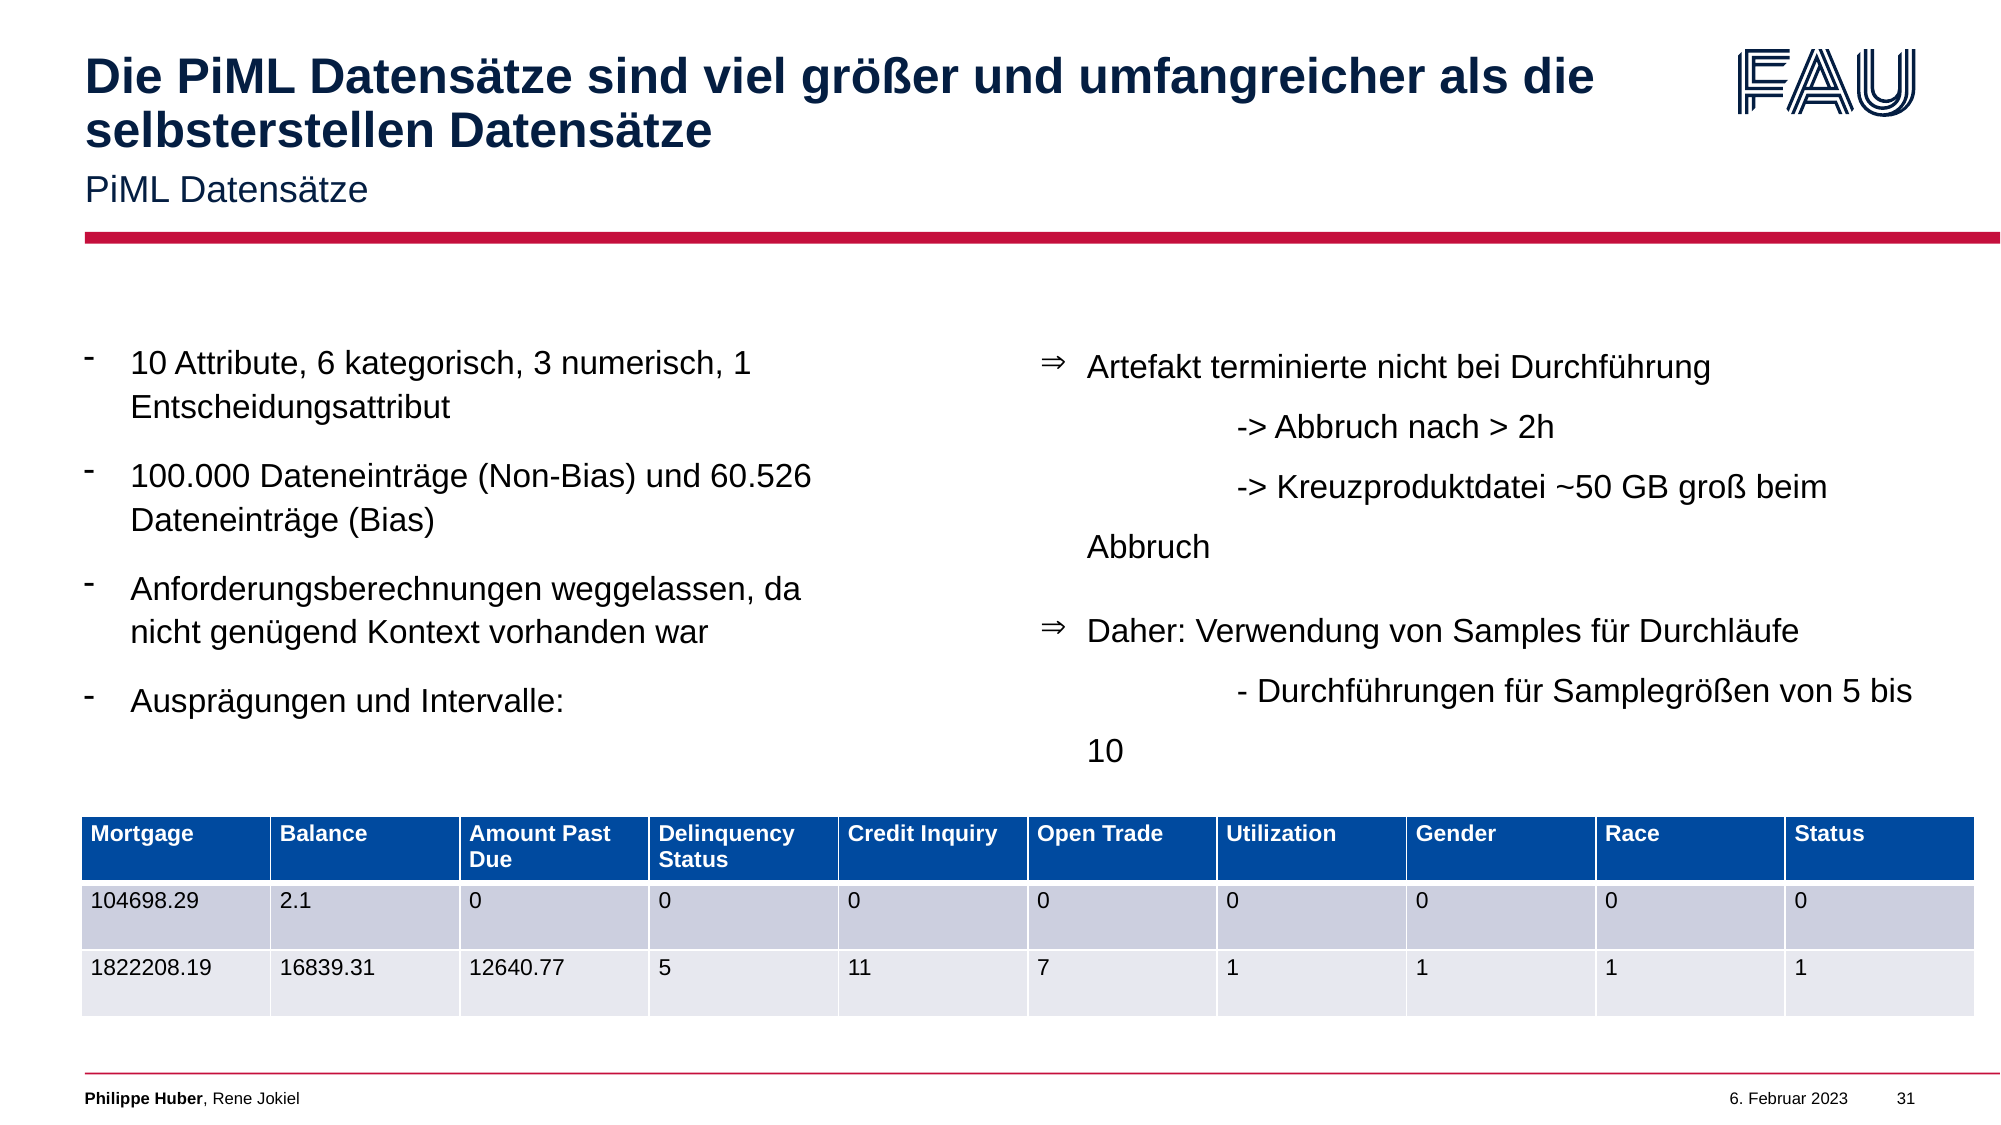

# Die PiML Datensätze sind viel größer und umfangreicher als die selbsterstellen Datensätze
PiML Datensätze
Artefakt terminierte nicht bei Durchführung
	-> Abbruch nach > 2h
	-> Kreuzproduktdatei ~50 GB groß beim Abbruch
Daher: Verwendung von Samples für Durchläufe
	- Durchführungen für Samplegrößen von 5 bis 10
10 Attribute, 6 kategorisch, 3 numerisch, 1 Entscheidungsattribut
100.000 Dateneinträge (Non-Bias) und 60.526 Dateneinträge (Bias)
Anforderungsberechnungen weggelassen, da nicht genügend Kontext vorhanden war
Ausprägungen und Intervalle:
| Mortgage | Balance | Amount Past Due | Delinquency Status | Credit Inquiry | Open Trade | Utilization | Gender | Race | Status |
| --- | --- | --- | --- | --- | --- | --- | --- | --- | --- |
| 104698.29 | 2.1 | 0 | 0 | 0 | 0 | 0 | 0 | 0 | 0 |
| 1822208.19 | 16839.31 | 12640.77 | 5 | 11 | 7 | 1 | 1 | 1 | 1 |
Philippe Huber, Rene Jokiel
6. Februar 2023
31